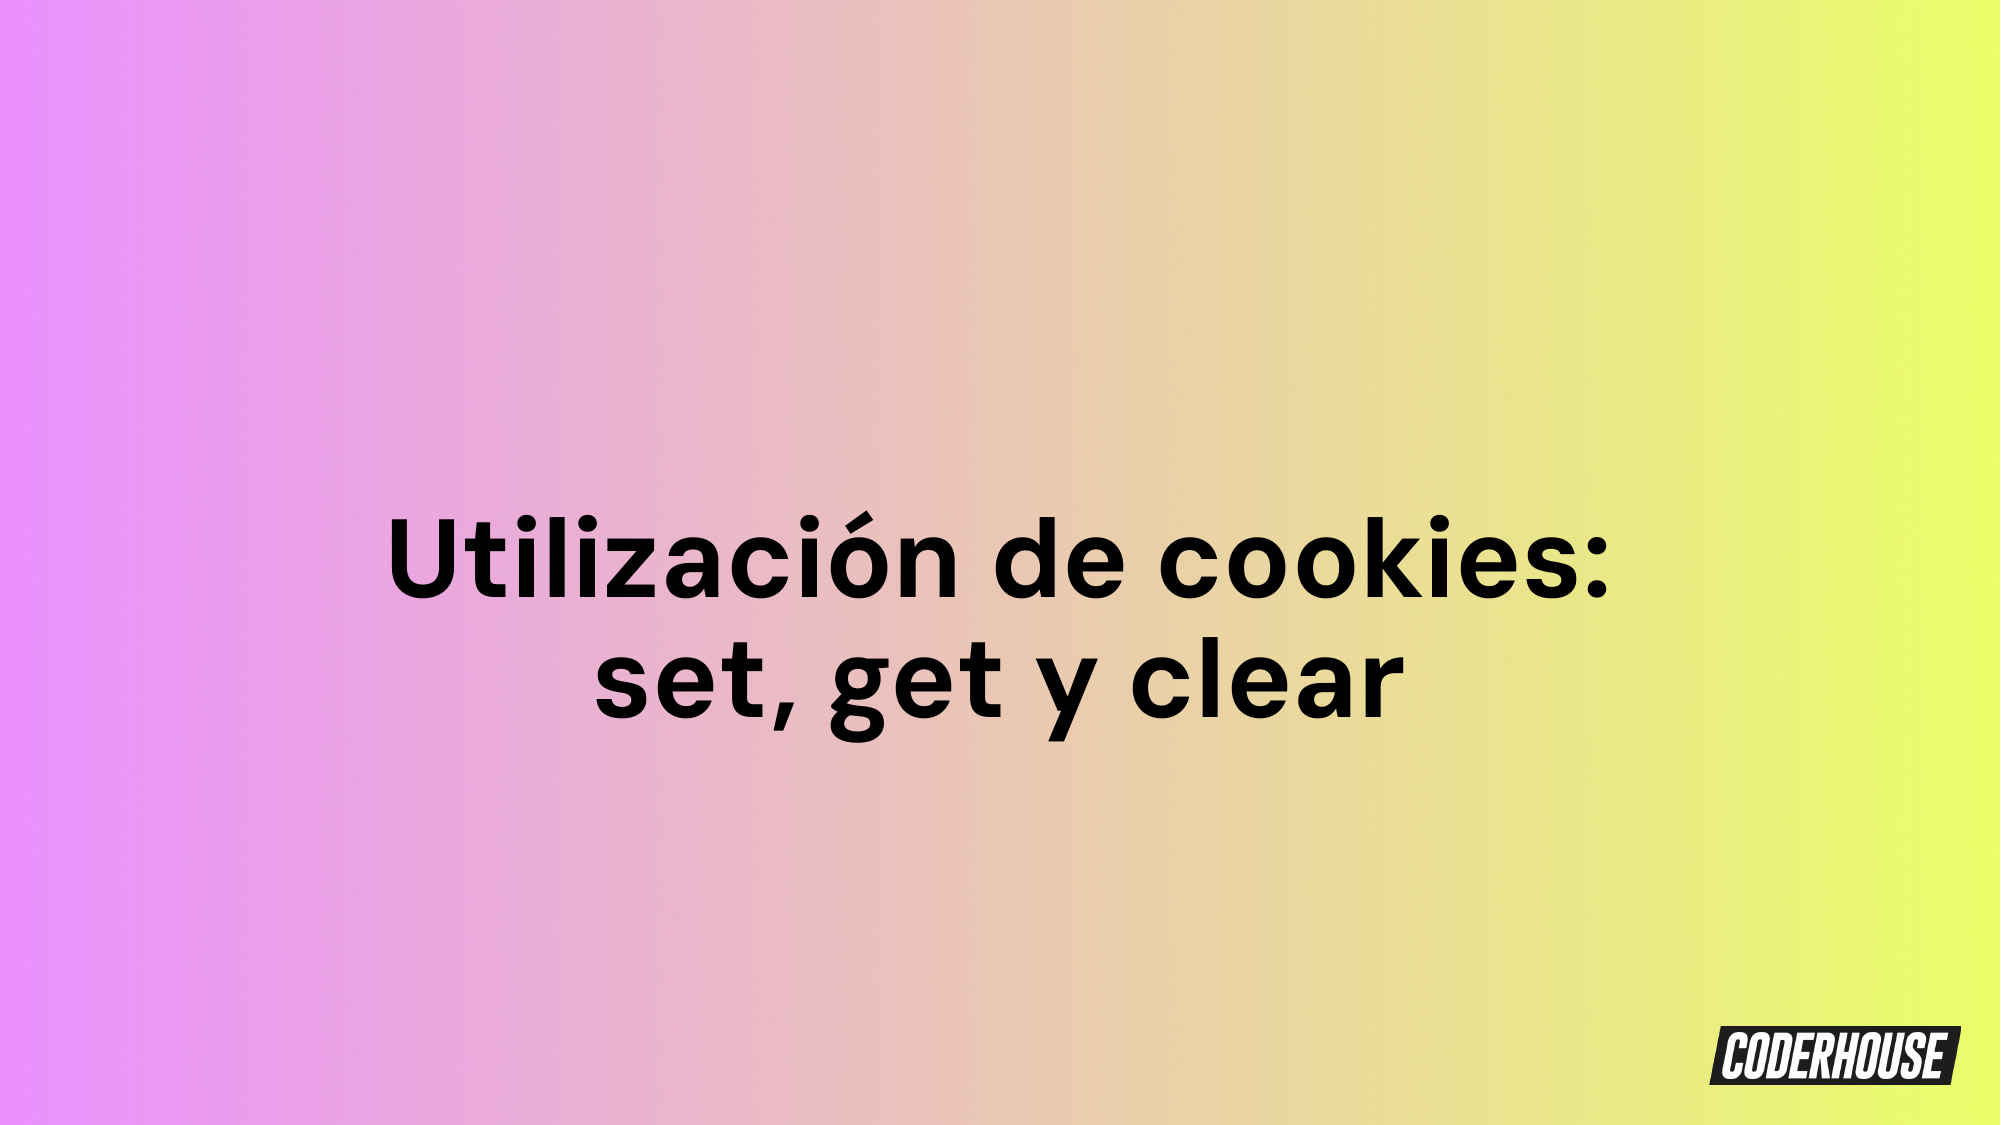

Utilización de cookies:
set, get y clear